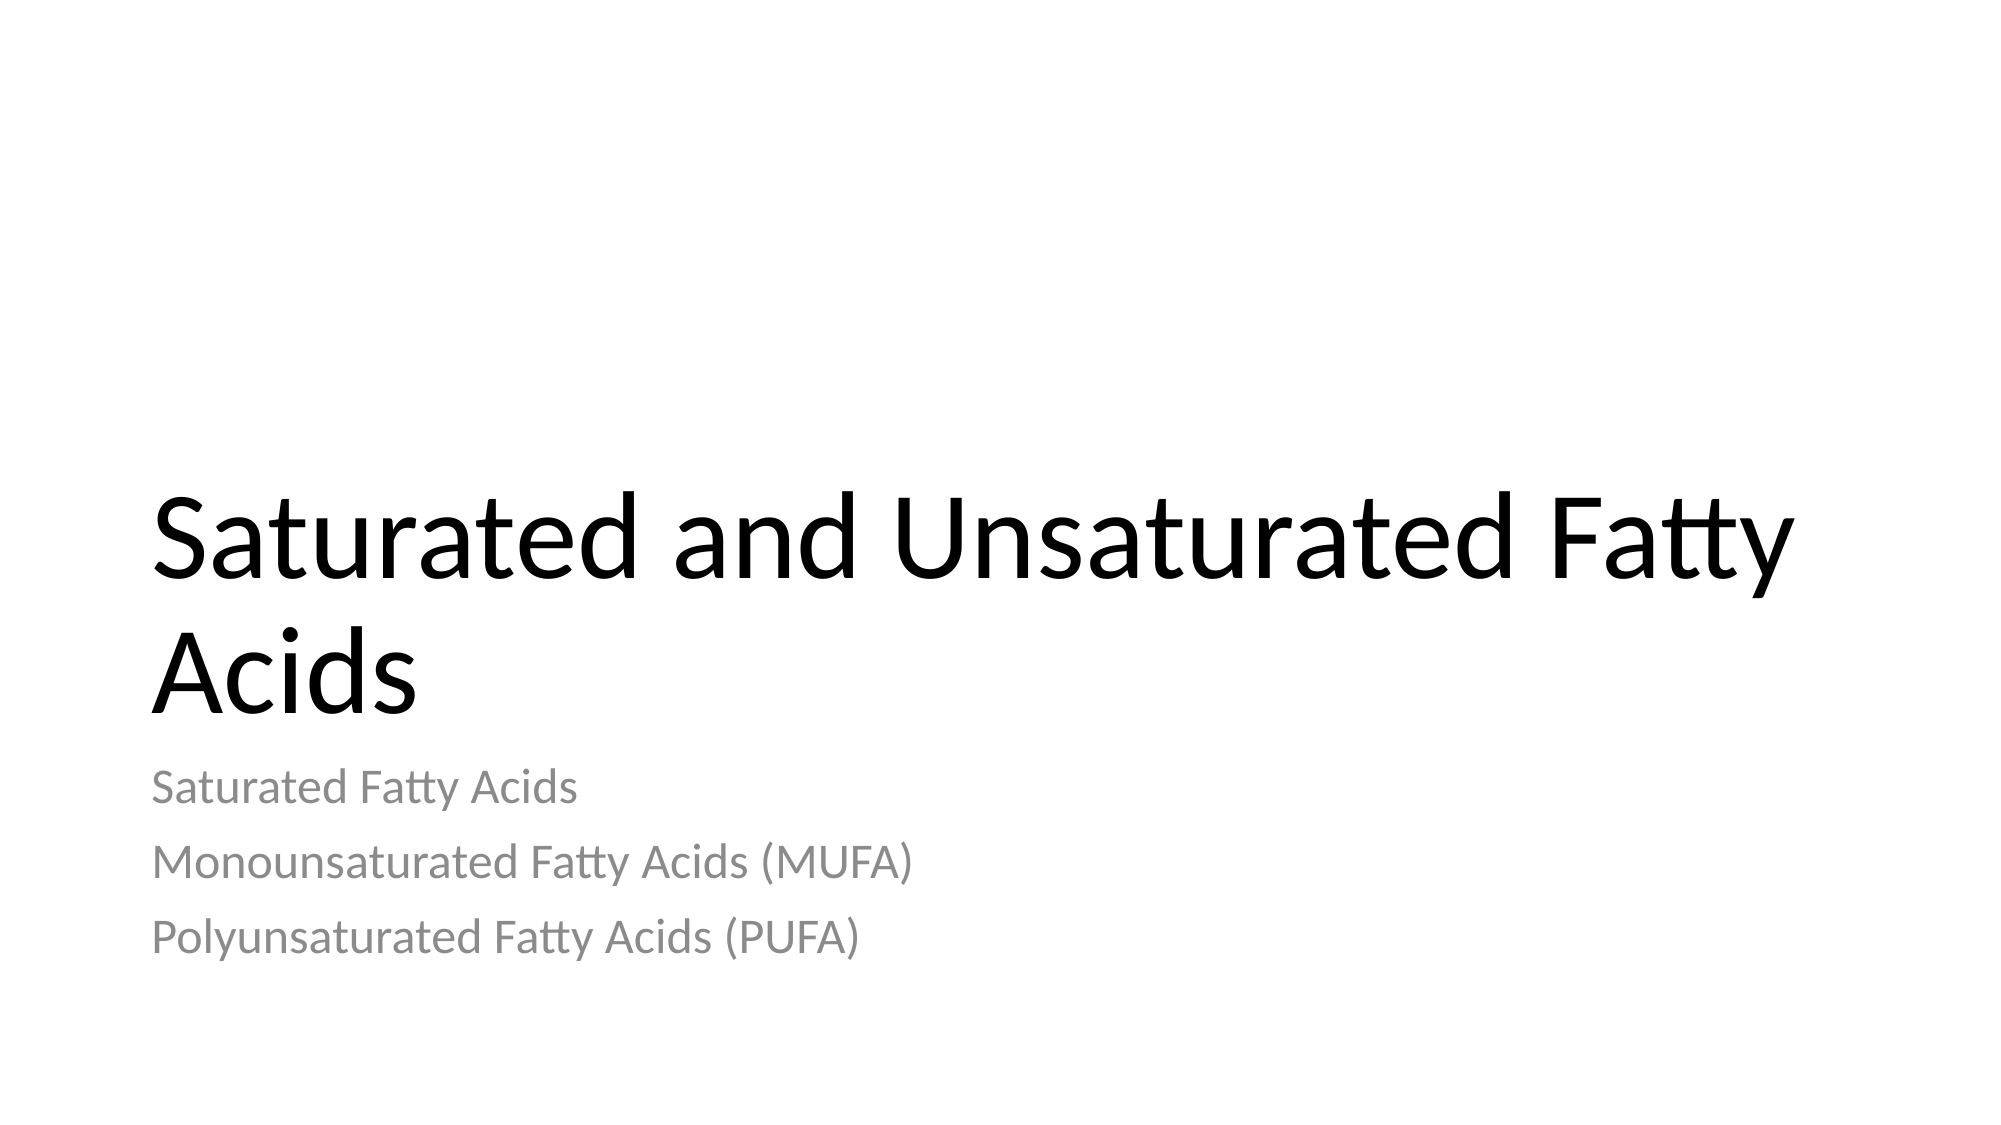

# Saturated and Unsaturated Fatty Acids
Saturated Fatty Acids
Monounsaturated Fatty Acids (MUFA)
Polyunsaturated Fatty Acids (PUFA)